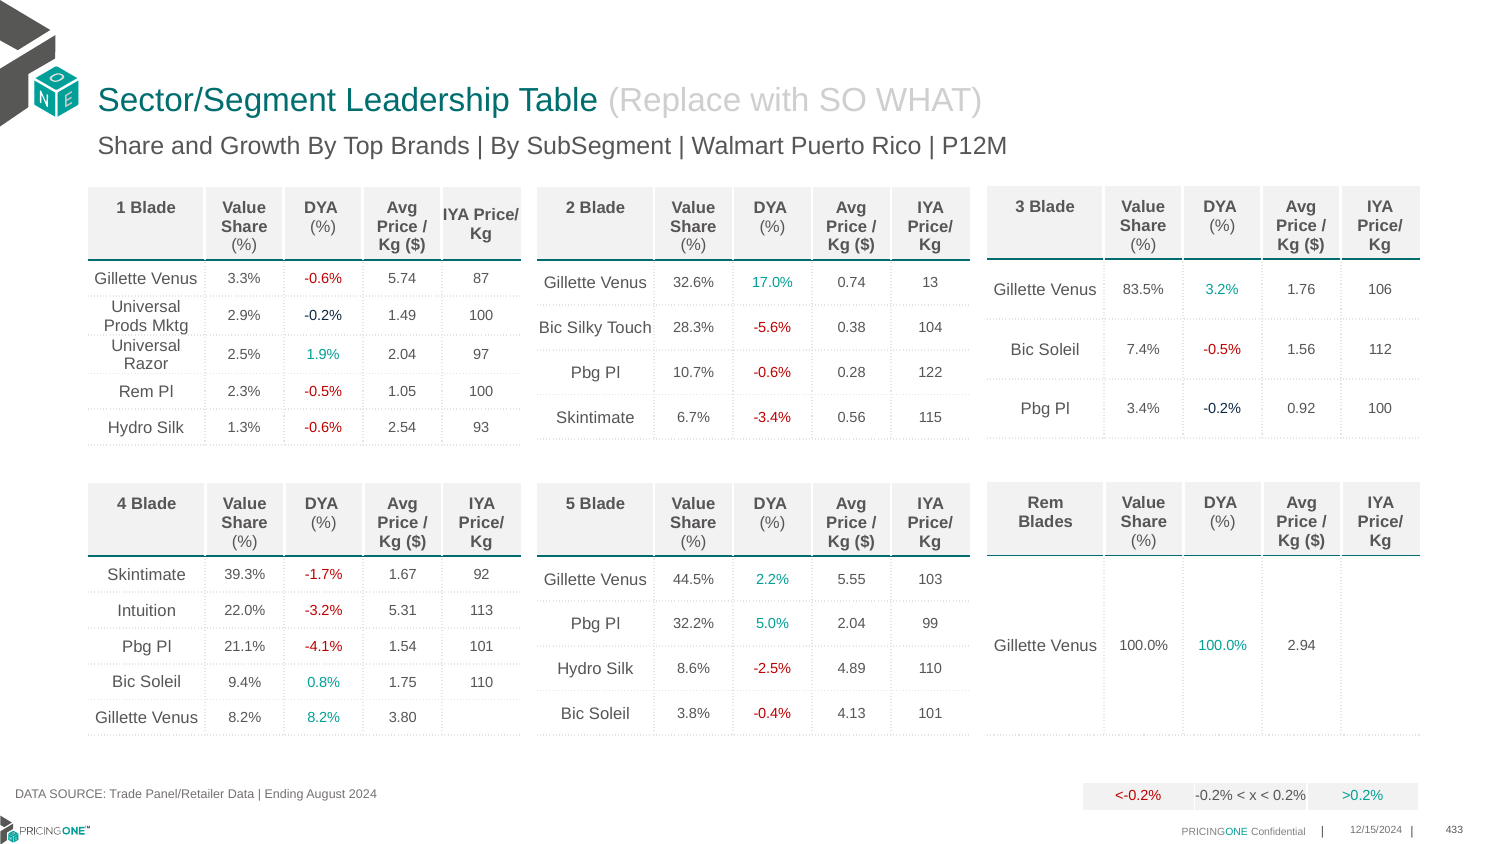

# Sector/Segment Leadership Table (Replace with SO WHAT)
Share and Growth By Top Brands | By SubSegment | Walmart Puerto Rico | P12M
| 3 Blade | Value Share (%) | DYA (%) | Avg Price /Kg ($) | IYA Price/Kg |
| --- | --- | --- | --- | --- |
| Gillette Venus | 83.5% | 3.2% | 1.76 | 106 |
| Bic Soleil | 7.4% | -0.5% | 1.56 | 112 |
| Pbg Pl | 3.4% | -0.2% | 0.92 | 100 |
| 1 Blade | Value Share (%) | DYA (%) | Avg Price /Kg ($) | IYA Price/ Kg |
| --- | --- | --- | --- | --- |
| Gillette Venus | 3.3% | -0.6% | 5.74 | 87 |
| Universal Prods Mktg | 2.9% | -0.2% | 1.49 | 100 |
| Universal Razor | 2.5% | 1.9% | 2.04 | 97 |
| Rem Pl | 2.3% | -0.5% | 1.05 | 100 |
| Hydro Silk | 1.3% | -0.6% | 2.54 | 93 |
| 2 Blade | Value Share (%) | DYA (%) | Avg Price /Kg ($) | IYA Price/Kg |
| --- | --- | --- | --- | --- |
| Gillette Venus | 32.6% | 17.0% | 0.74 | 13 |
| Bic Silky Touch | 28.3% | -5.6% | 0.38 | 104 |
| Pbg Pl | 10.7% | -0.6% | 0.28 | 122 |
| Skintimate | 6.7% | -3.4% | 0.56 | 115 |
| Rem Blades | Value Share (%) | DYA (%) | Avg Price /Kg ($) | IYA Price/Kg |
| --- | --- | --- | --- | --- |
| Gillette Venus | 100.0% | 100.0% | 2.94 |  |
| 4 Blade | Value Share (%) | DYA (%) | Avg Price /Kg ($) | IYA Price/Kg |
| --- | --- | --- | --- | --- |
| Skintimate | 39.3% | -1.7% | 1.67 | 92 |
| Intuition | 22.0% | -3.2% | 5.31 | 113 |
| Pbg Pl | 21.1% | -4.1% | 1.54 | 101 |
| Bic Soleil | 9.4% | 0.8% | 1.75 | 110 |
| Gillette Venus | 8.2% | 8.2% | 3.80 |  |
| 5 Blade | Value Share (%) | DYA (%) | Avg Price /Kg ($) | IYA Price/Kg |
| --- | --- | --- | --- | --- |
| Gillette Venus | 44.5% | 2.2% | 5.55 | 103 |
| Pbg Pl | 32.2% | 5.0% | 2.04 | 99 |
| Hydro Silk | 8.6% | -2.5% | 4.89 | 110 |
| Bic Soleil | 3.8% | -0.4% | 4.13 | 101 |
DATA SOURCE: Trade Panel/Retailer Data | Ending August 2024
| <-0.2% | -0.2% < x < 0.2% | >0.2% |
| --- | --- | --- |

12/15/2024
433